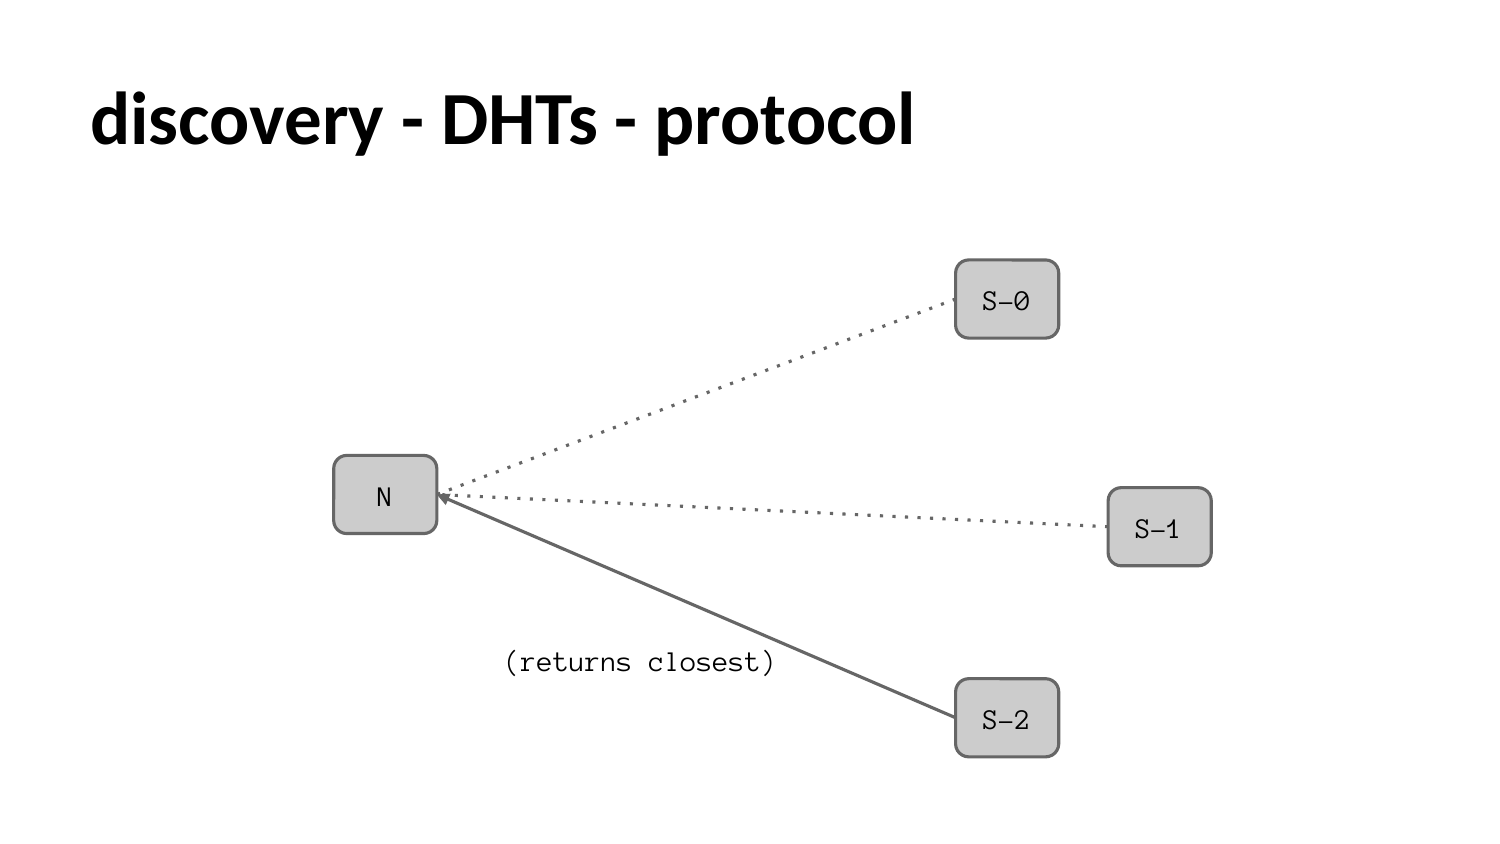

# discovery - DHTs - protocol
S-0
N
S-1
(returns closest)
S-2